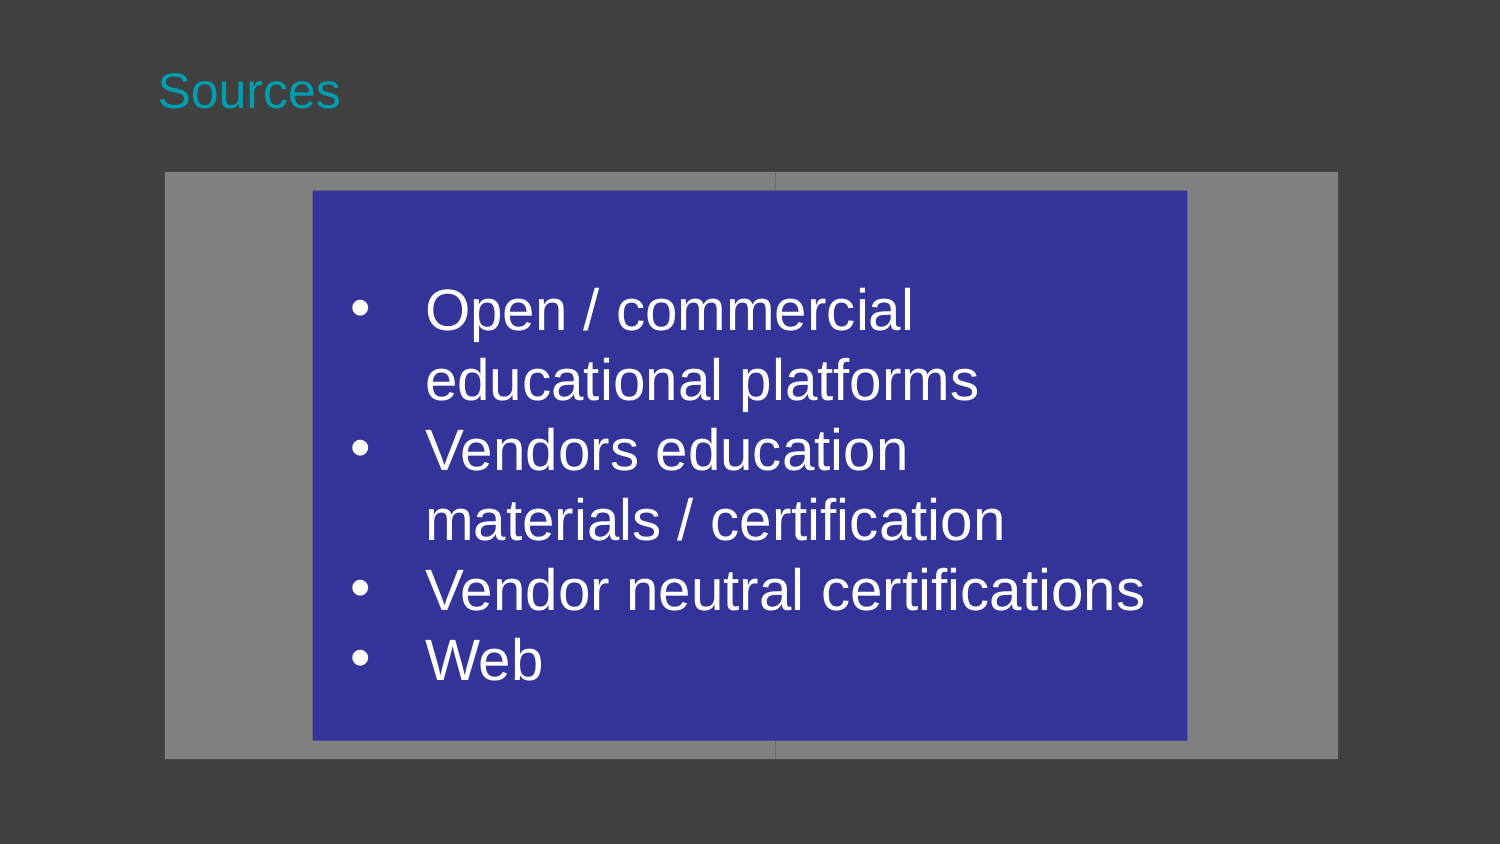

Sources

Open / commercial educational platforms
Vendors education materials / certification
Vendor neutral certifications
Web